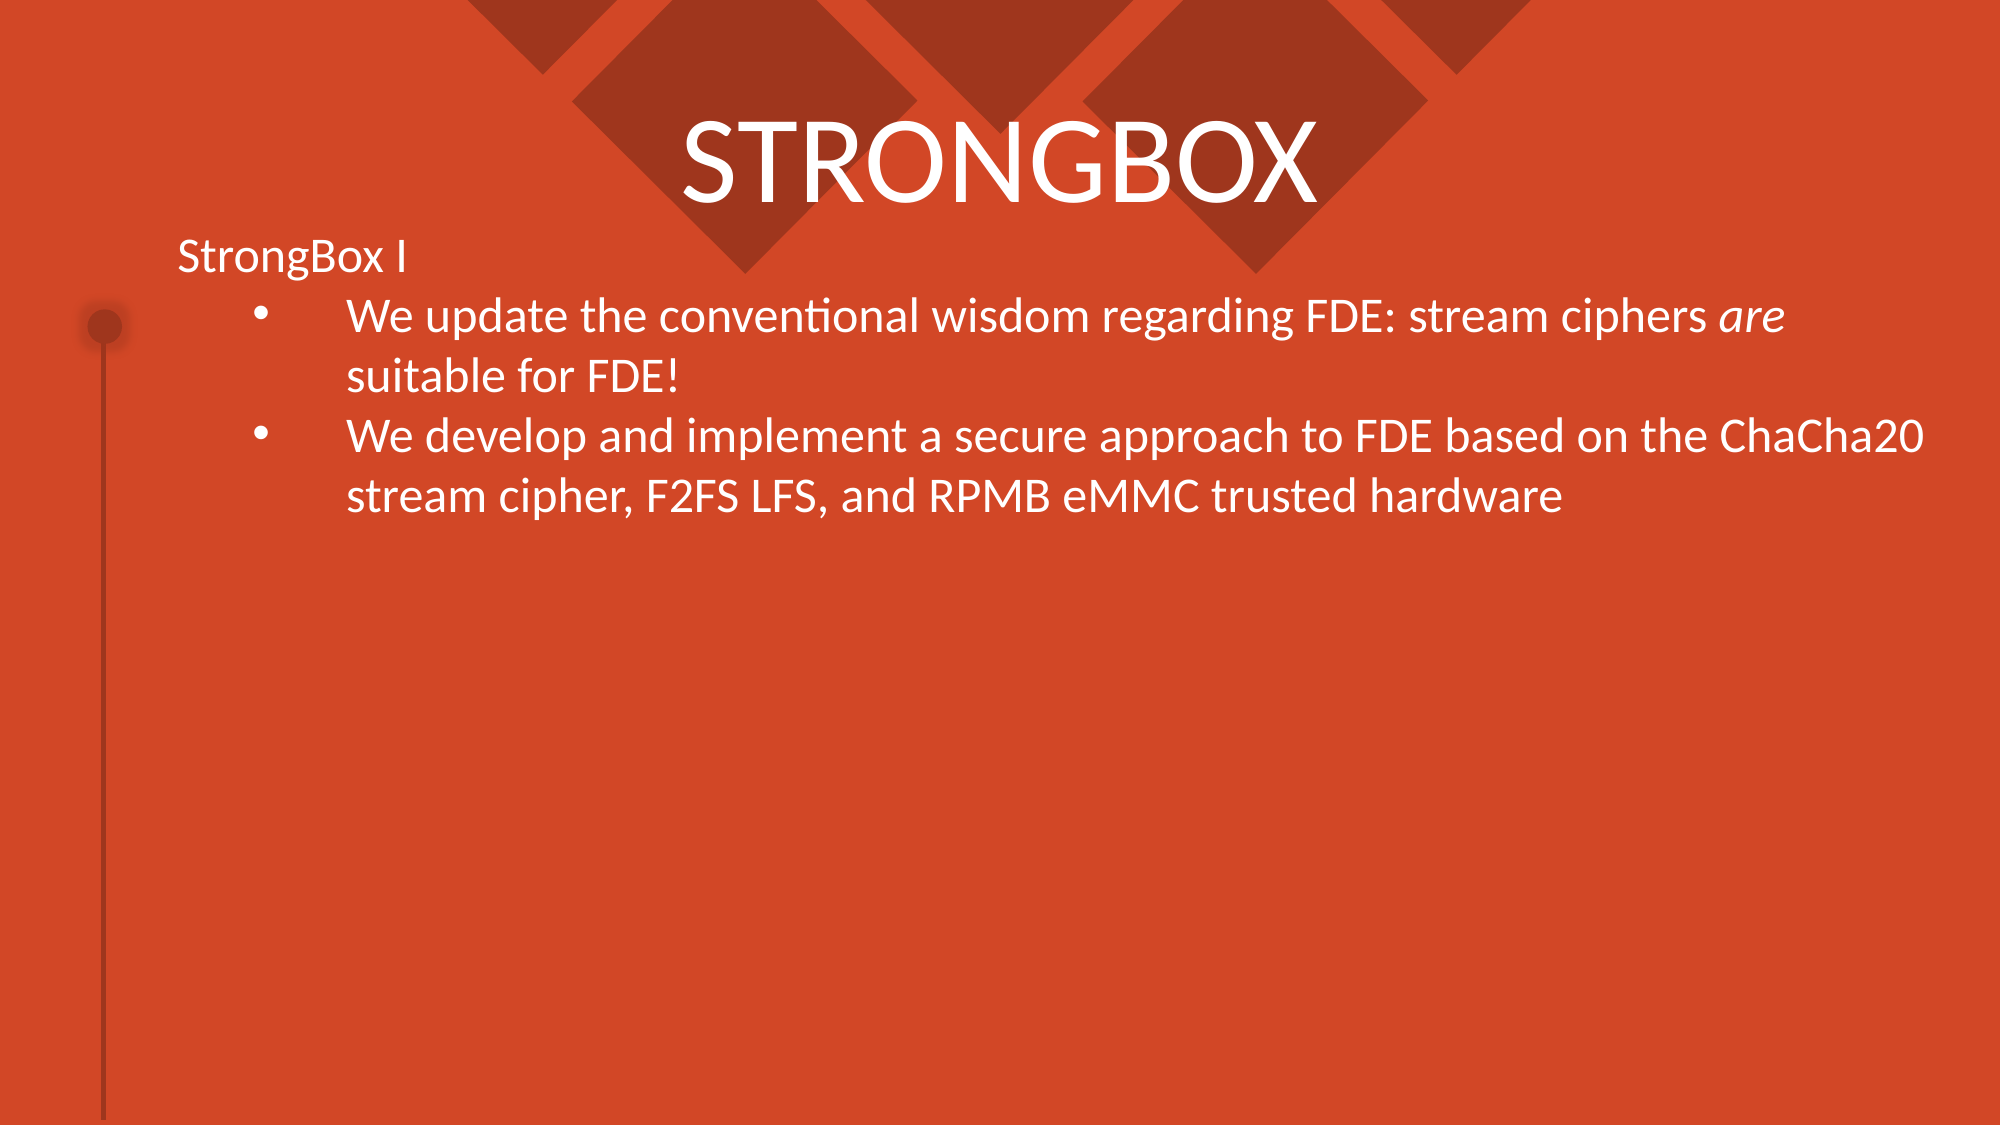

# STRONGBOX
StrongBox I
We update the conventional wisdom regarding FDE: stream ciphers are suitable for FDE!
We develop and implement a secure approach to FDE based on the ChaCha20 stream cipher, F2FS LFS, and RPMB eMMC trusted hardware